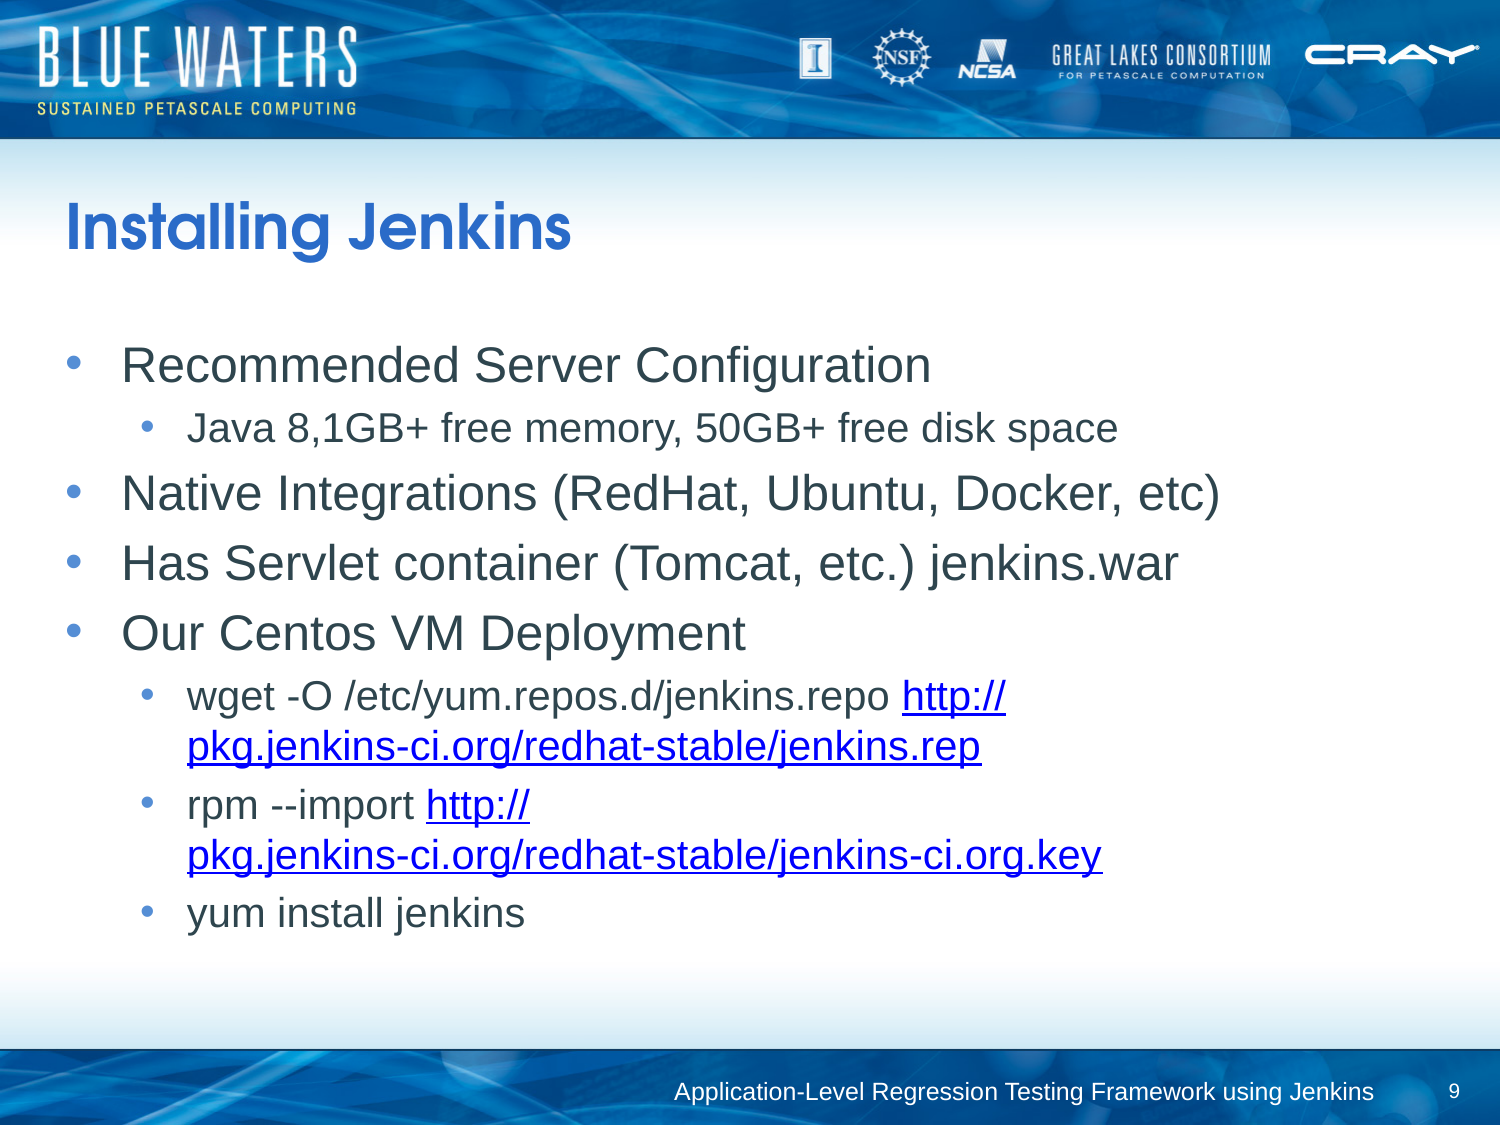

# Installing Jenkins
Recommended Server Configuration
Java 8,1GB+ free memory, 50GB+ free disk space
Native Integrations (RedHat, Ubuntu, Docker, etc)
Has Servlet container (Tomcat, etc.) jenkins.war
Our Centos VM Deployment
wget -O /etc/yum.repos.d/jenkins.repo http://pkg.jenkins-ci.org/redhat-stable/jenkins.rep
rpm --import http://pkg.jenkins-ci.org/redhat-stable/jenkins-ci.org.key
yum install jenkins
Application-Level Regression Testing Framework using Jenkins
9